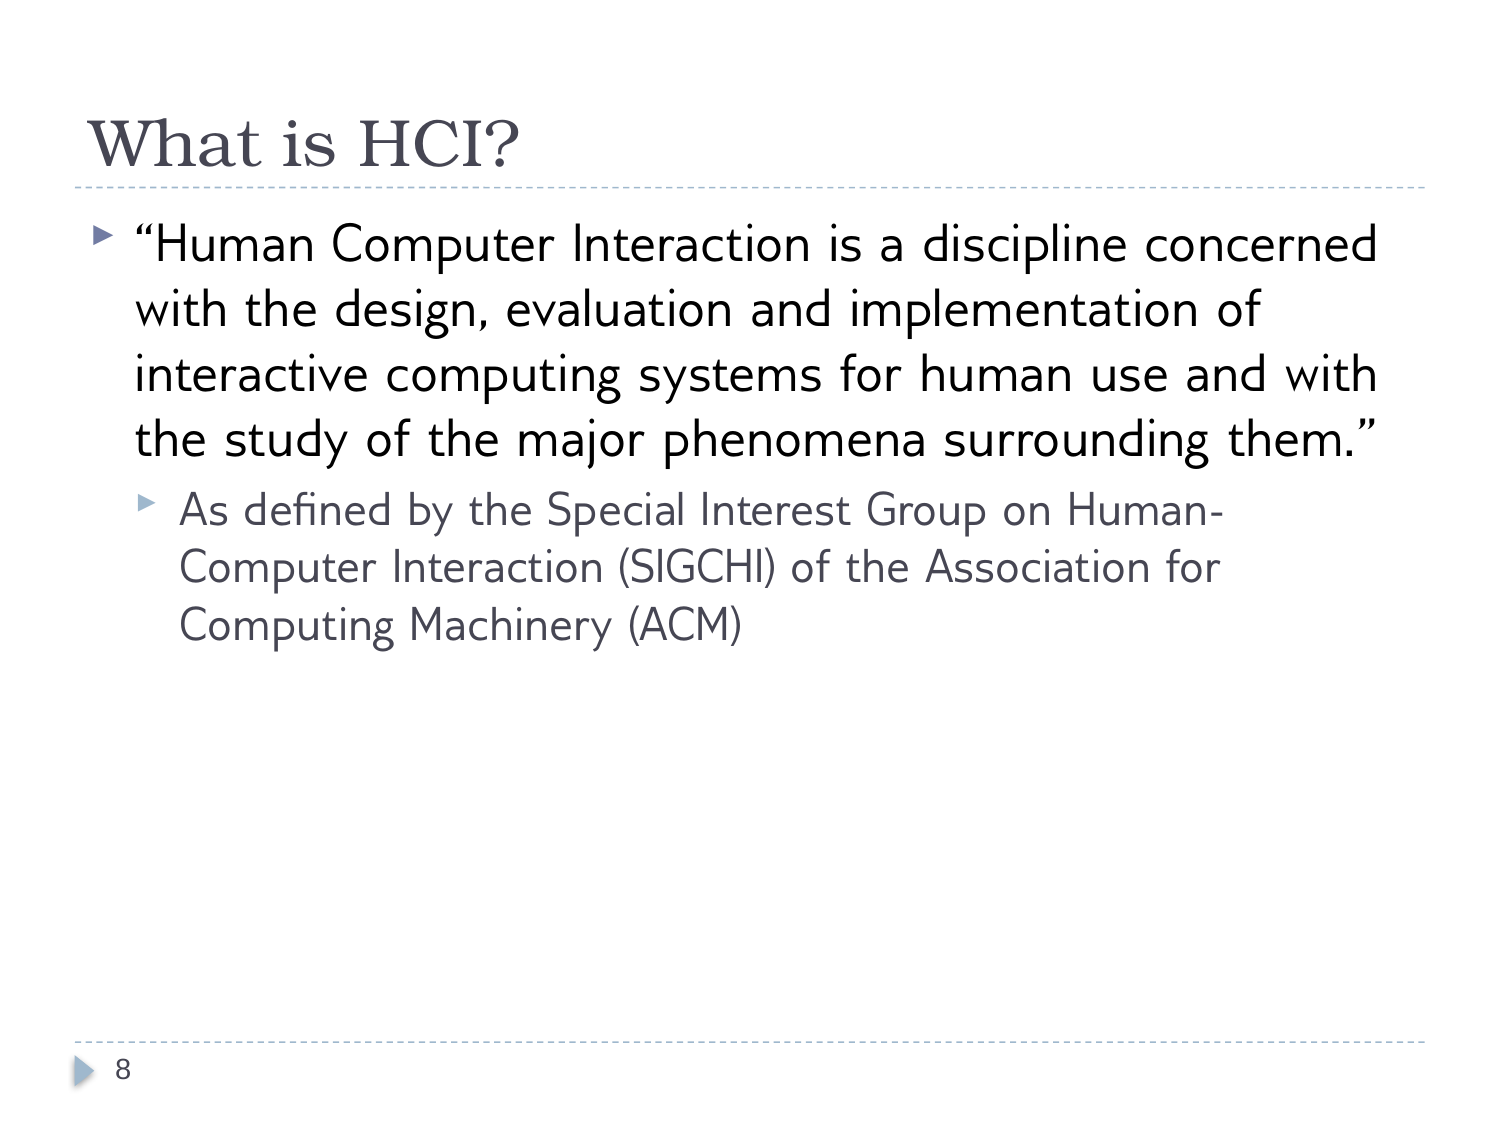

# What is HCI?
“Human Computer Interaction is a discipline concerned with the design, evaluation and implementation of interactive computing systems for human use and with the study of the major phenomena surrounding them.”
As defined by the Special Interest Group on Human-Computer Interaction (SIGCHI) of the Association for Computing Machinery (ACM)

8